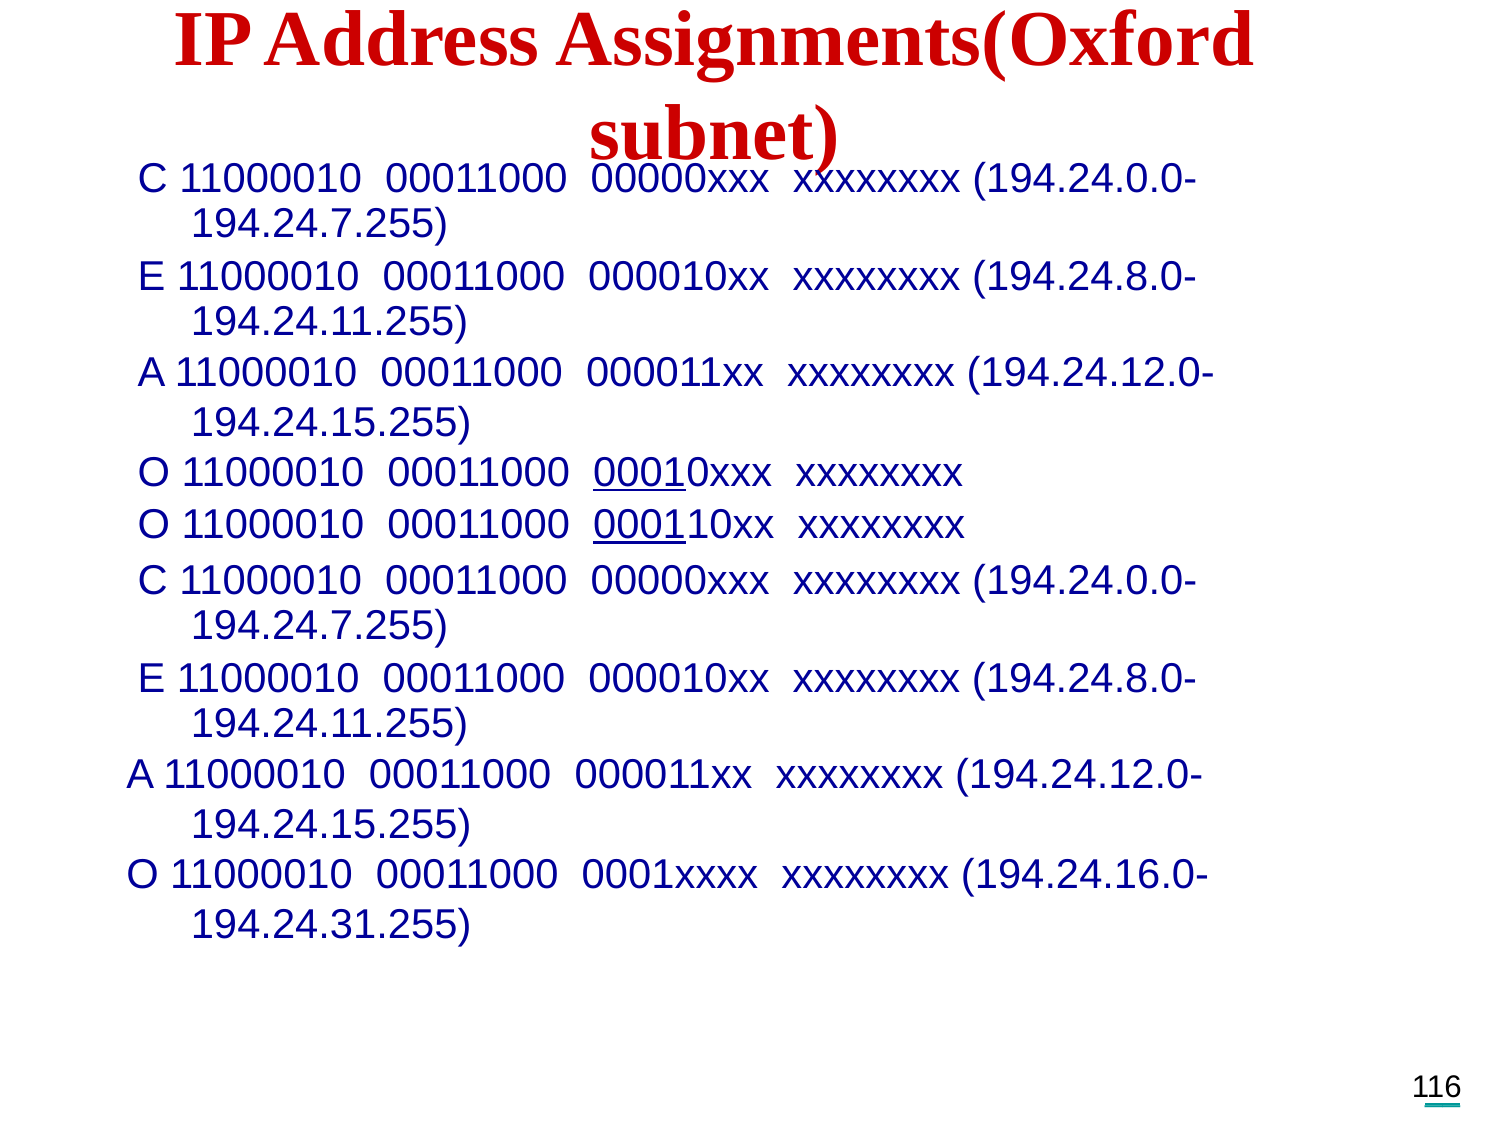

IP Address Assignments(Oxford subnet)
   C 11000010  00011000  00000xxx  xxxxxxxx (194.24.0.0-194.24.7.255)
   E 11000010  00011000  000010xx  xxxxxxxx (194.24.8.0-194.24.11.255)
   A 11000010  00011000  000011xx  xxxxxxxx (194.24.12.0-194.24.15.255)
   O 11000010  00011000  00010xxx  xxxxxxxx
   O 11000010  00011000  000110xx  xxxxxxxx

   C 11000010  00011000  00000xxx  xxxxxxxx (194.24.0.0-194.24.7.255)
   E 11000010  00011000  000010xx  xxxxxxxx (194.24.8.0-194.24.11.255)
  A 11000010  00011000  000011xx  xxxxxxxx (194.24.12.0-194.24.15.255)
  O 11000010  00011000  0001xxxx  xxxxxxxx (194.24.16.0-194.24.31.255)